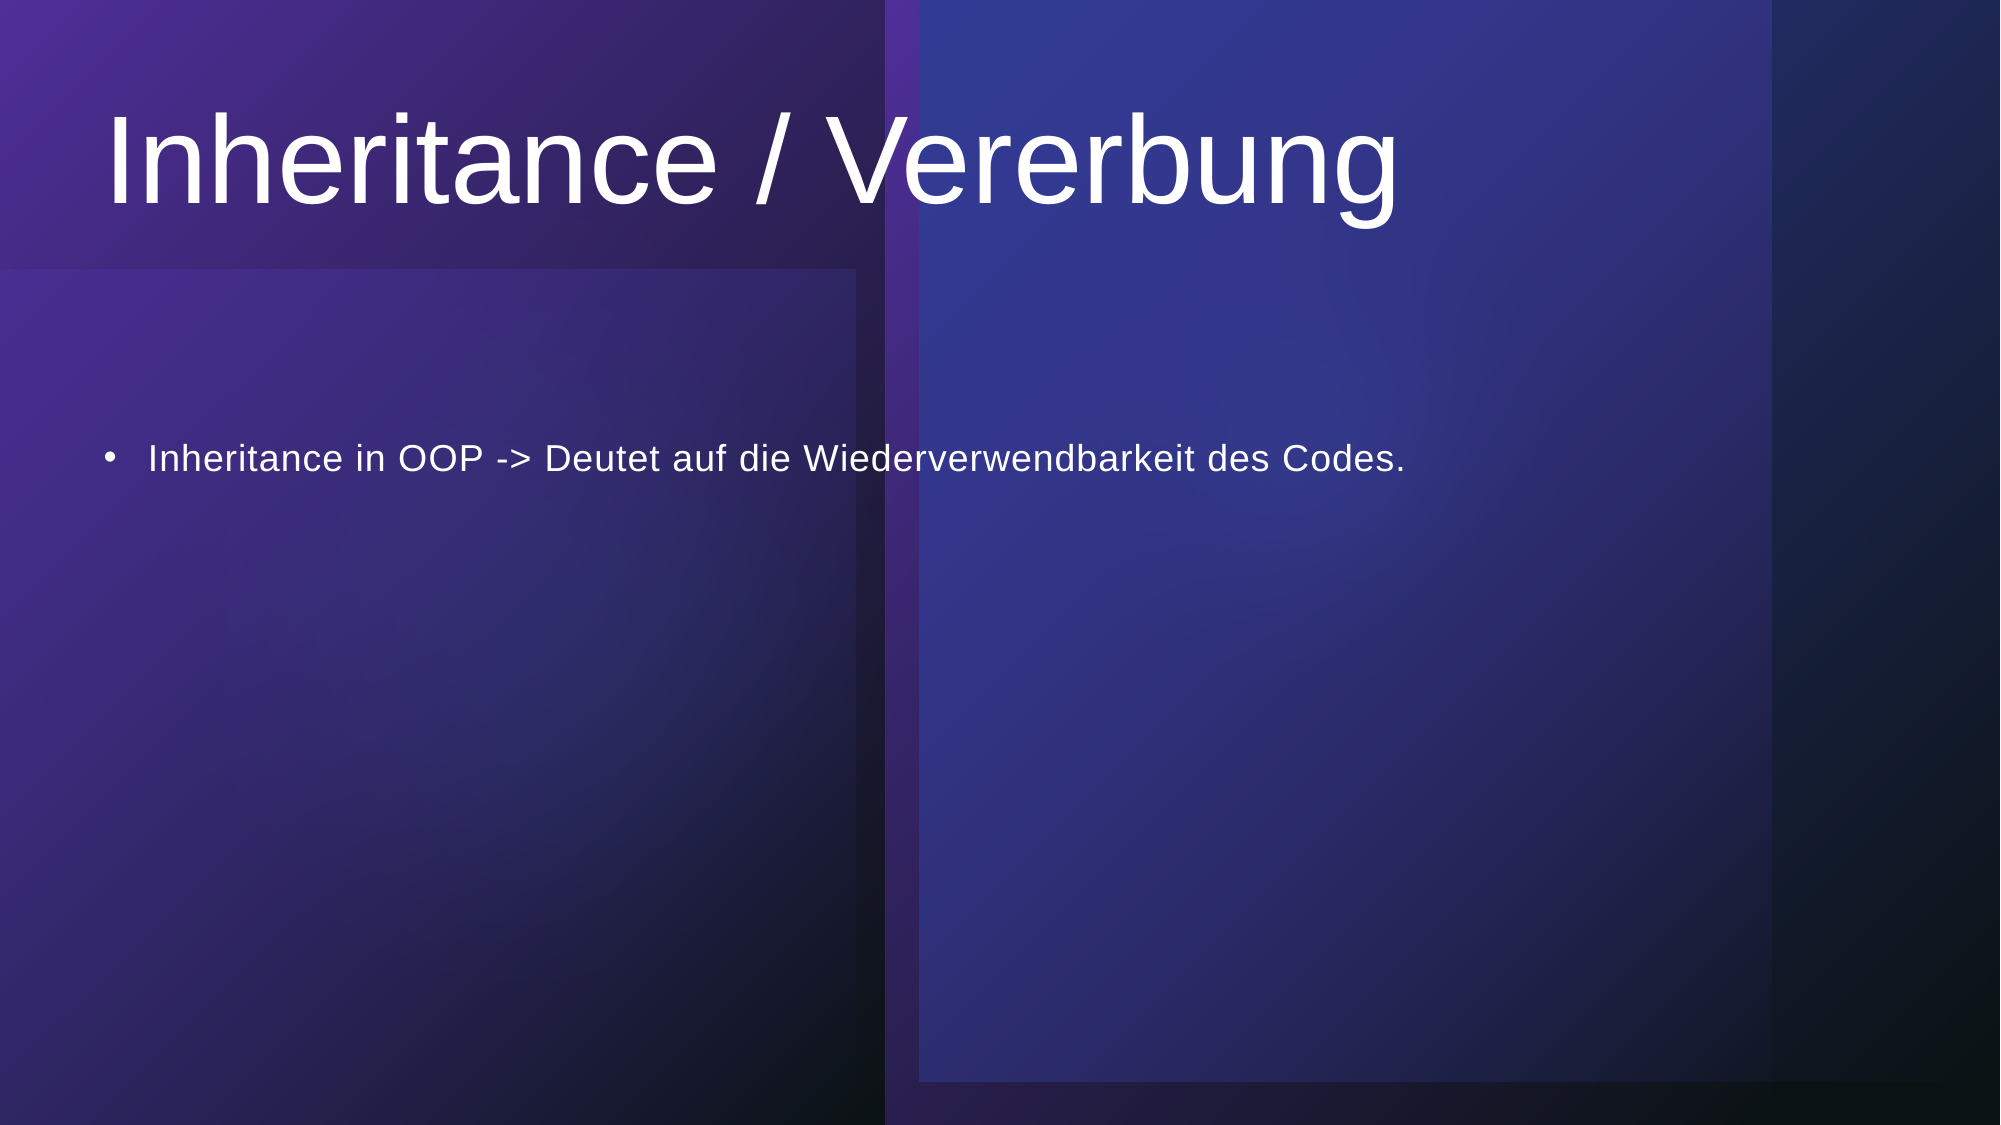

# Inheritance / Vererbung
Inheritance in OOP -> Deutet auf die Wiederverwendbarkeit des Codes.